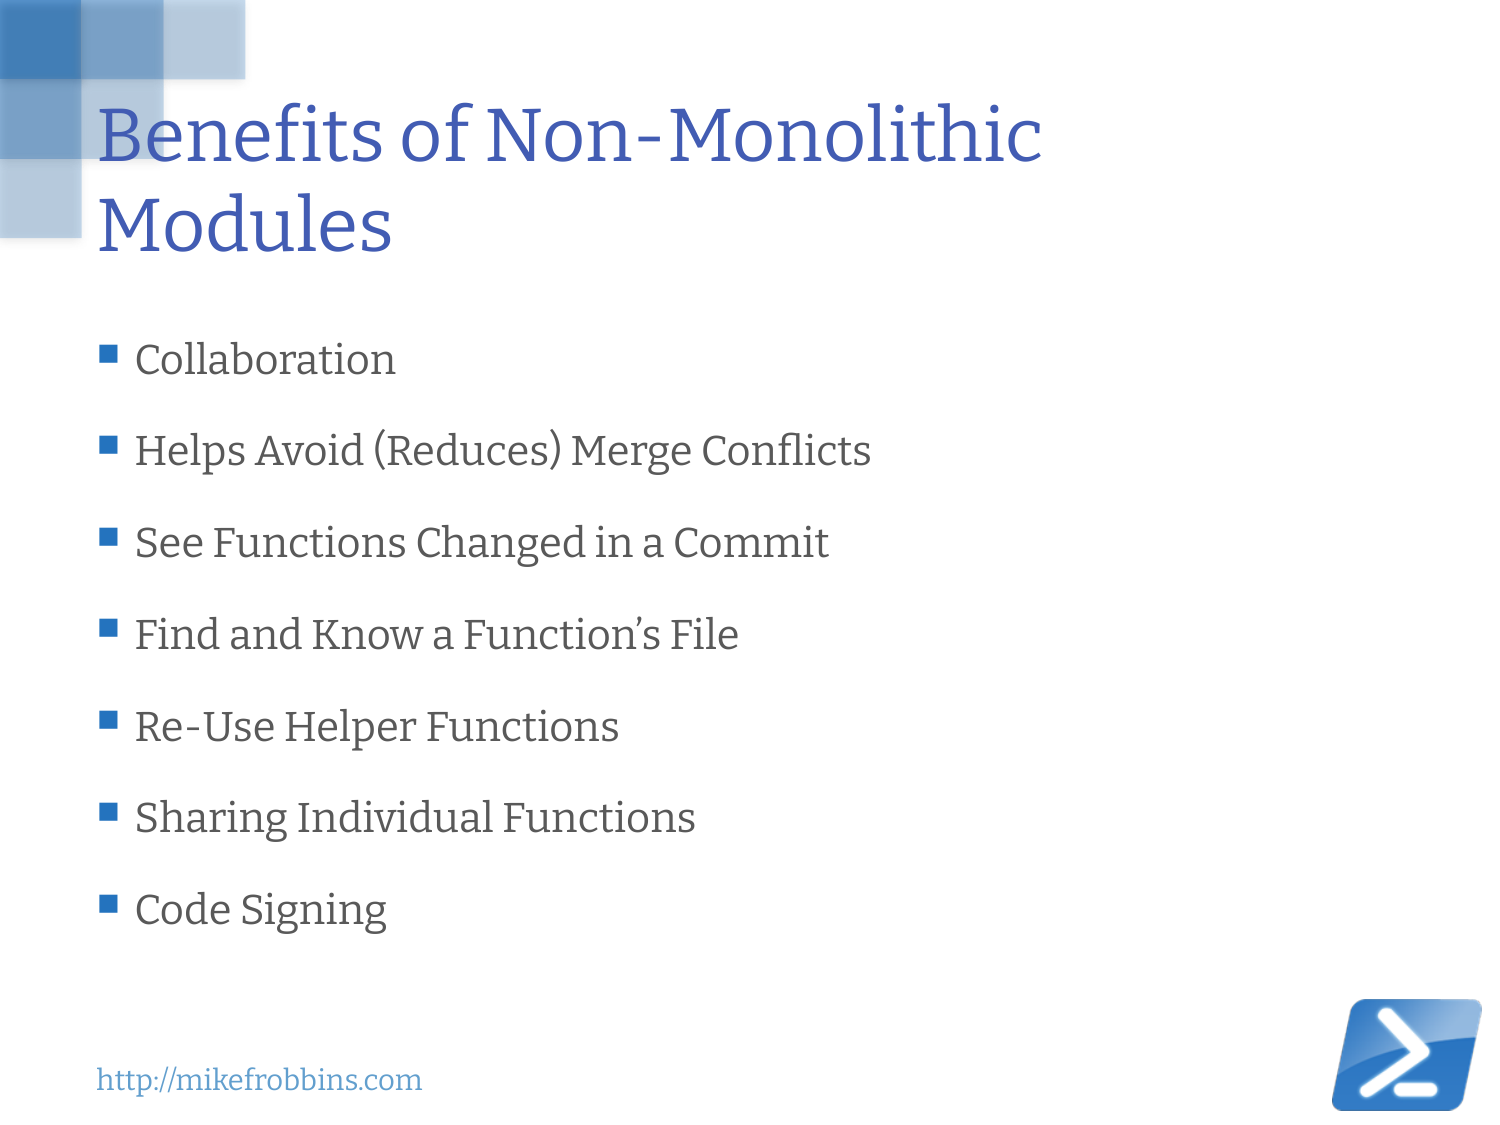

# Benefits of Non-Monolithic Modules
Collaboration
Helps Avoid (Reduces) Merge Conflicts
See Functions Changed in a Commit
Find and Know a Function’s File
Re-Use Helper Functions
Sharing Individual Functions
Code Signing